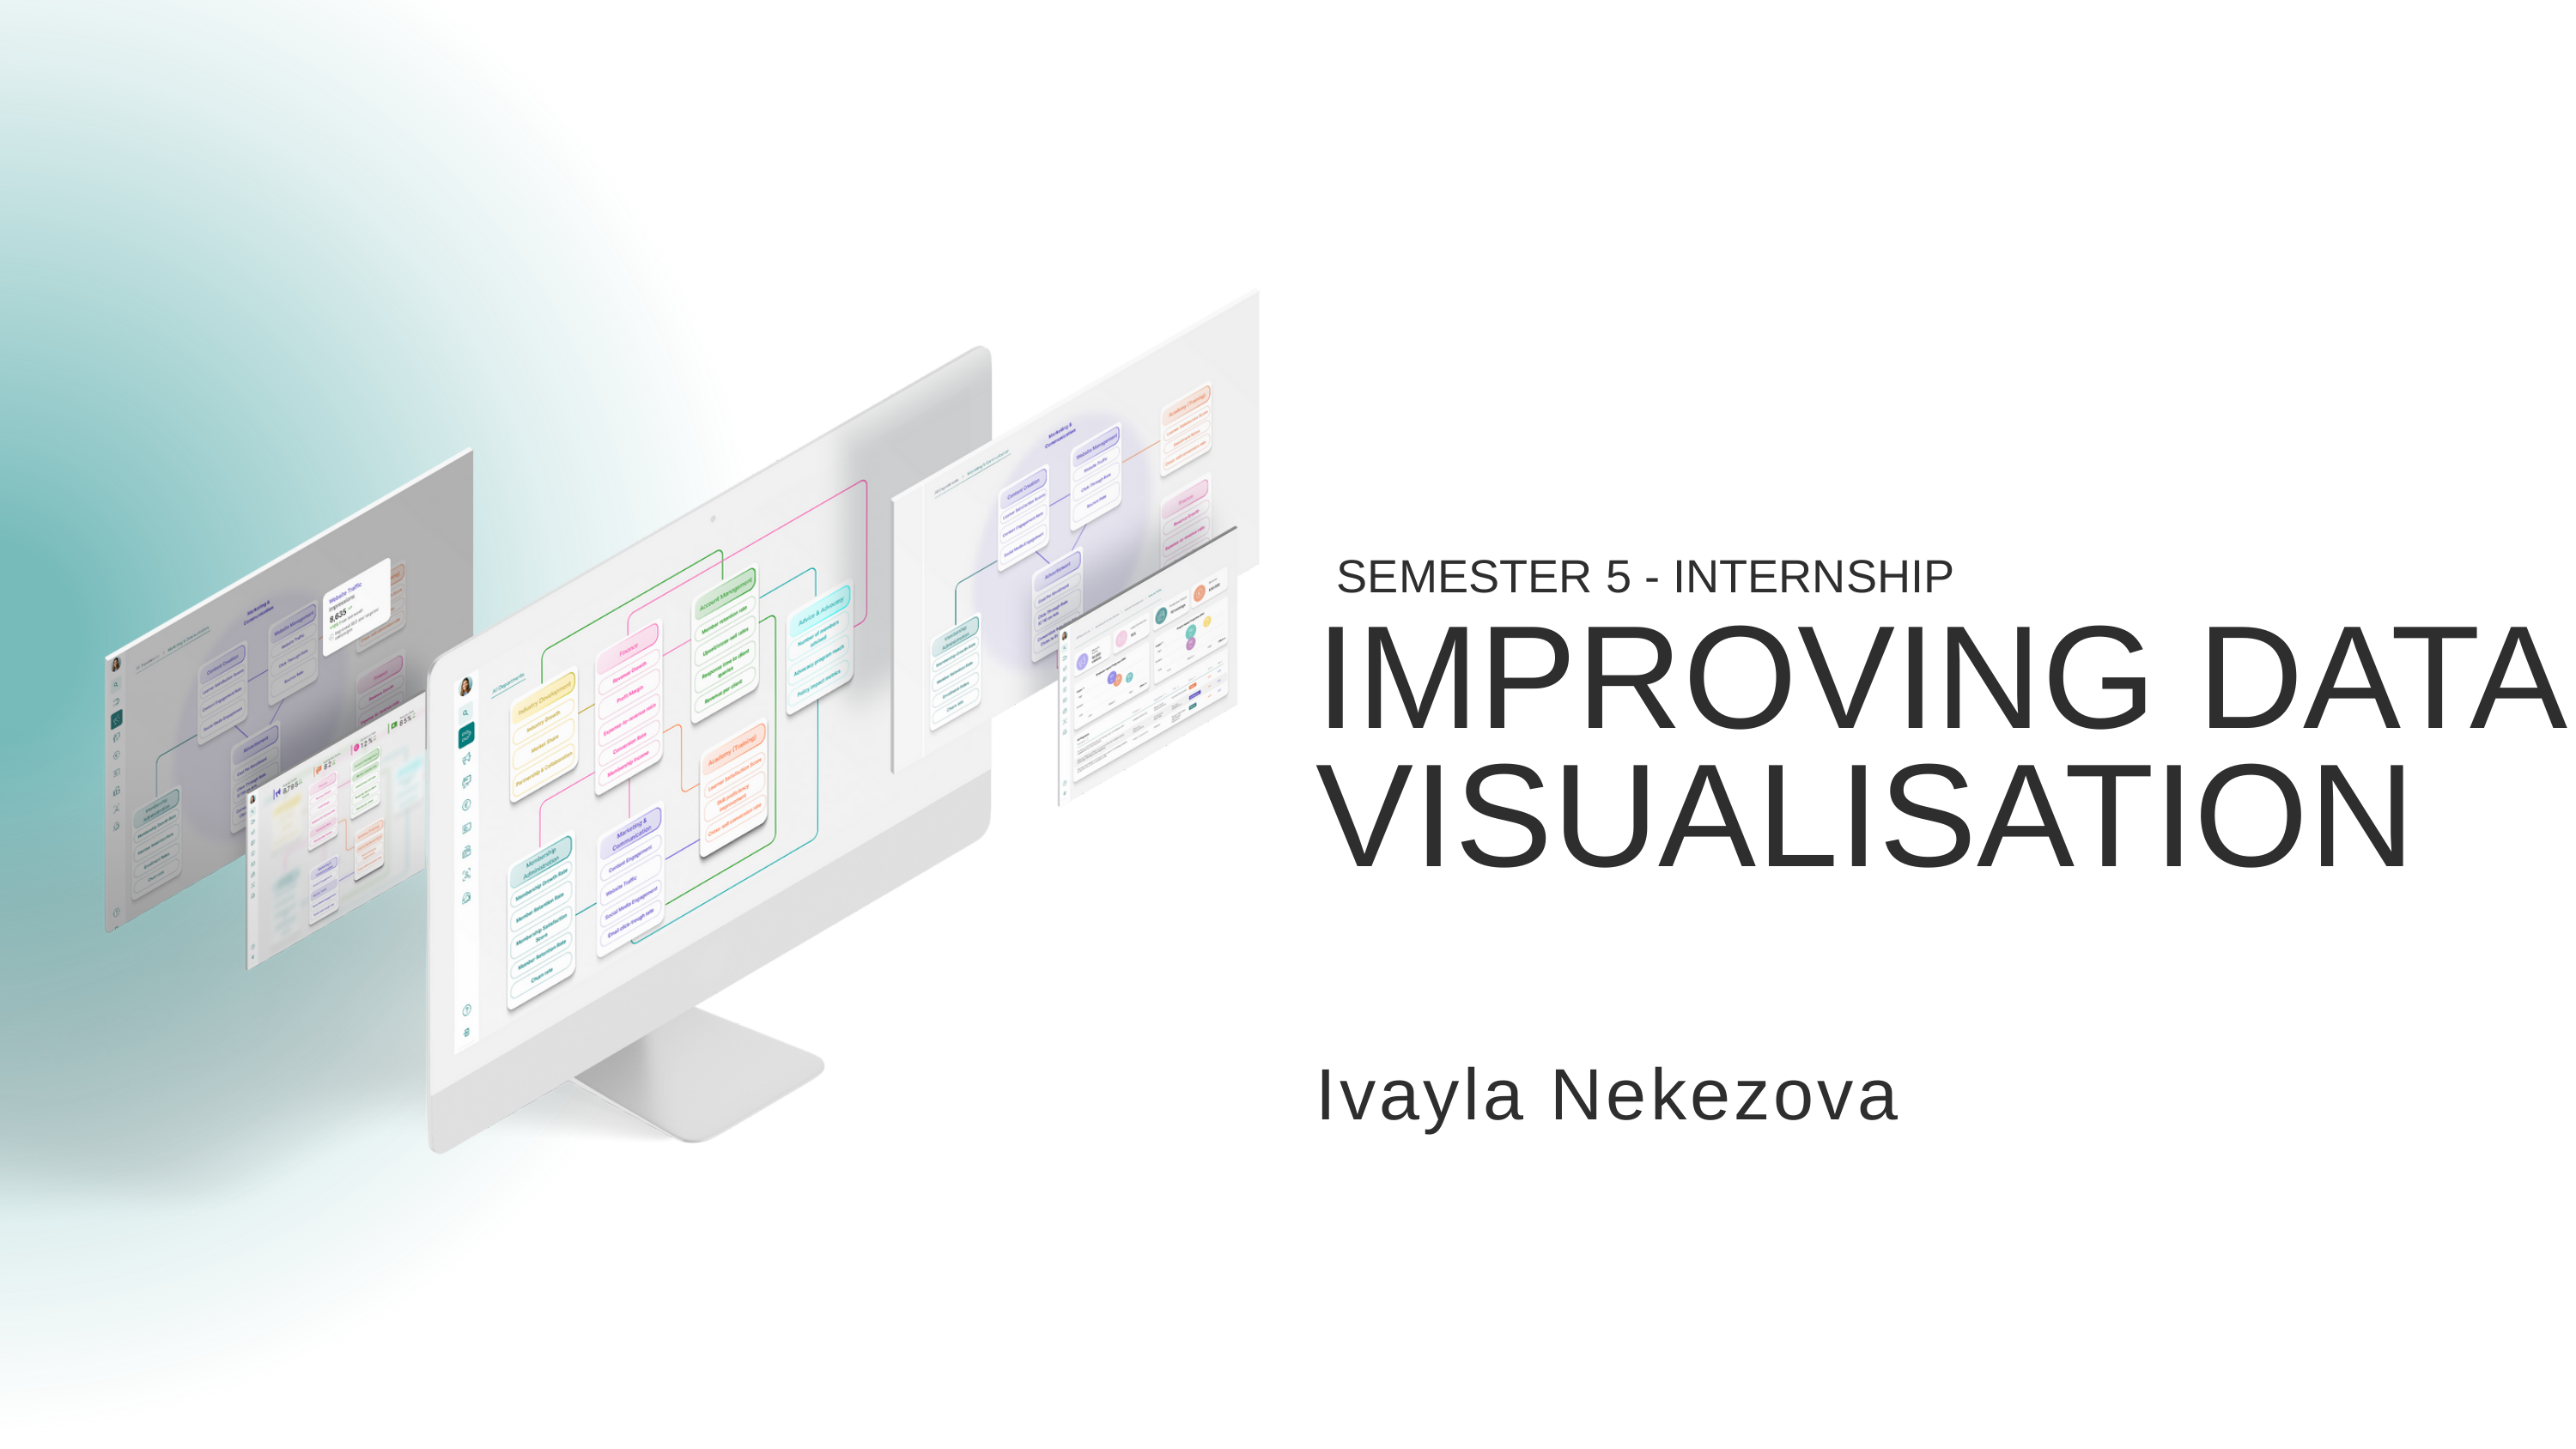

SEMESTER 5 - INTERNSHIP
IMPROVING DATA VISUALISATION
Ivayla Nekezova